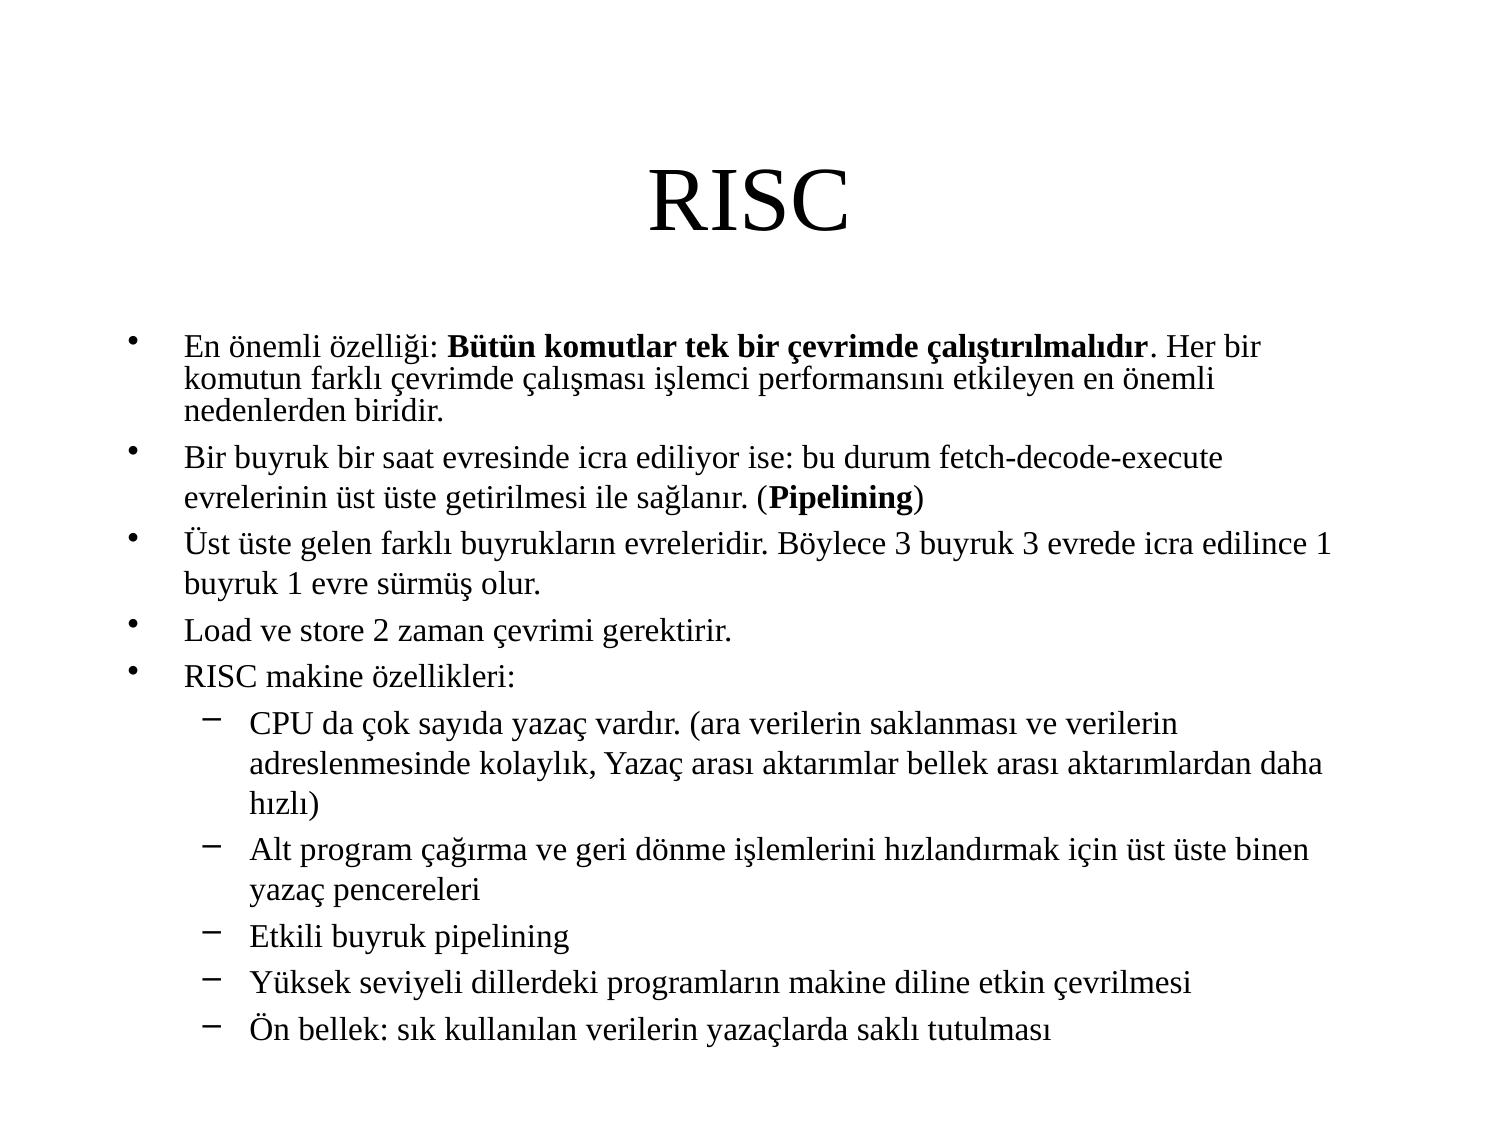

# RISC
En önemli özelliği: Bütün komutlar tek bir çevrimde çalıştırılmalıdır. Her bir komutun farklı çevrimde çalışması işlemci performansını etkileyen en önemli nedenlerden biridir.
Bir buyruk bir saat evresinde icra ediliyor ise: bu durum fetch-decode-execute evrelerinin üst üste getirilmesi ile sağlanır. (Pipelining)
Üst üste gelen farklı buyrukların evreleridir. Böylece 3 buyruk 3 evrede icra edilince 1 buyruk 1 evre sürmüş olur.
Load ve store 2 zaman çevrimi gerektirir.
RISC makine özellikleri:
CPU da çok sayıda yazaç vardır. (ara verilerin saklanması ve verilerin adreslenmesinde kolaylık, Yazaç arası aktarımlar bellek arası aktarımlardan daha hızlı)
Alt program çağırma ve geri dönme işlemlerini hızlandırmak için üst üste binen yazaç pencereleri
Etkili buyruk pipelining
Yüksek seviyeli dillerdeki programların makine diline etkin çevrilmesi
Ön bellek: sık kullanılan verilerin yazaçlarda saklı tutulması